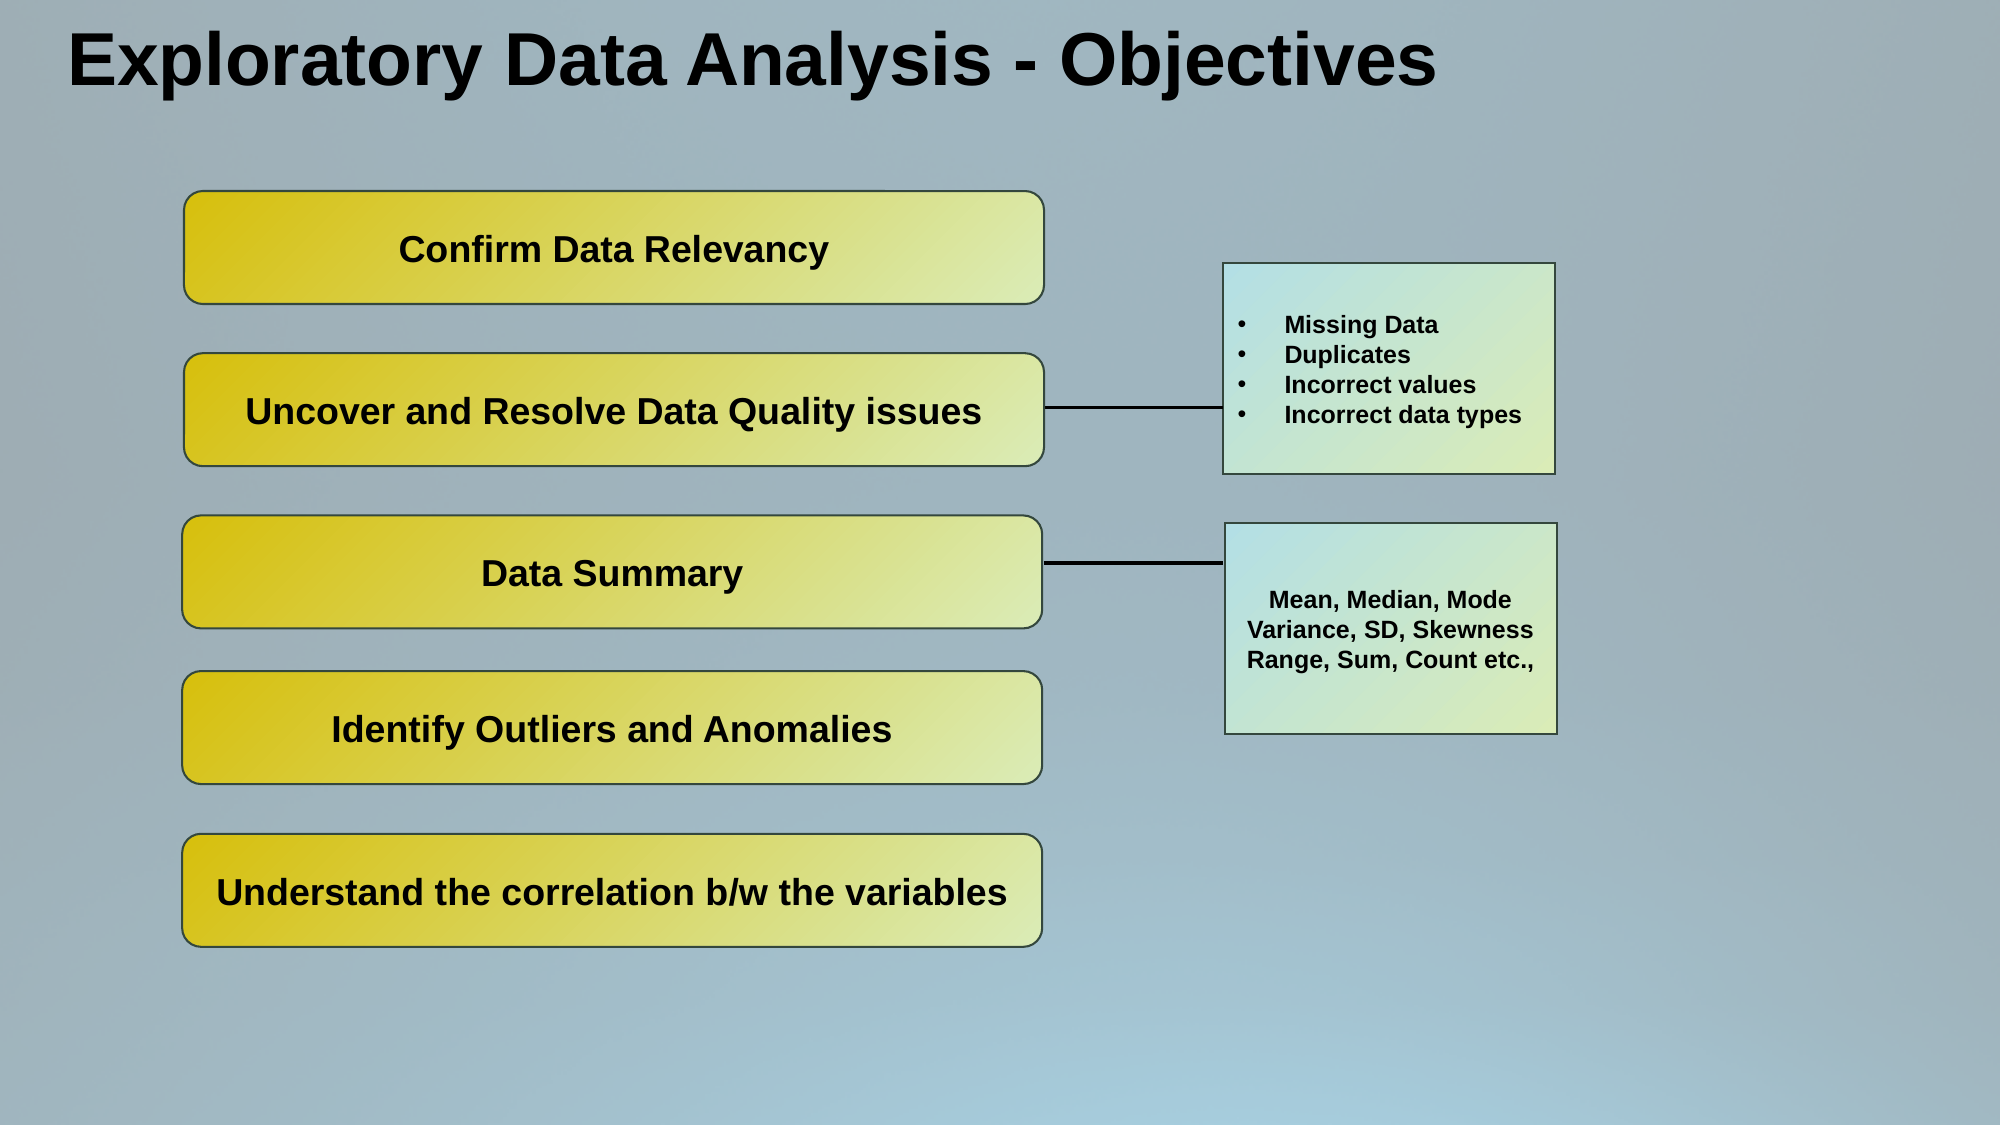

# Exploratory Data Analysis - Objectives
Confirm Data Relevancy

Missing Data
Duplicates
Incorrect values
Incorrect data types

Uncover and Resolve Data Quality issues
Data Summary

Mean, Median, Mode
Variance, SD, Skewness
Range, Sum, Count etc.,

Identify Outliers and Anomalies
Understand the correlation b/w the variables